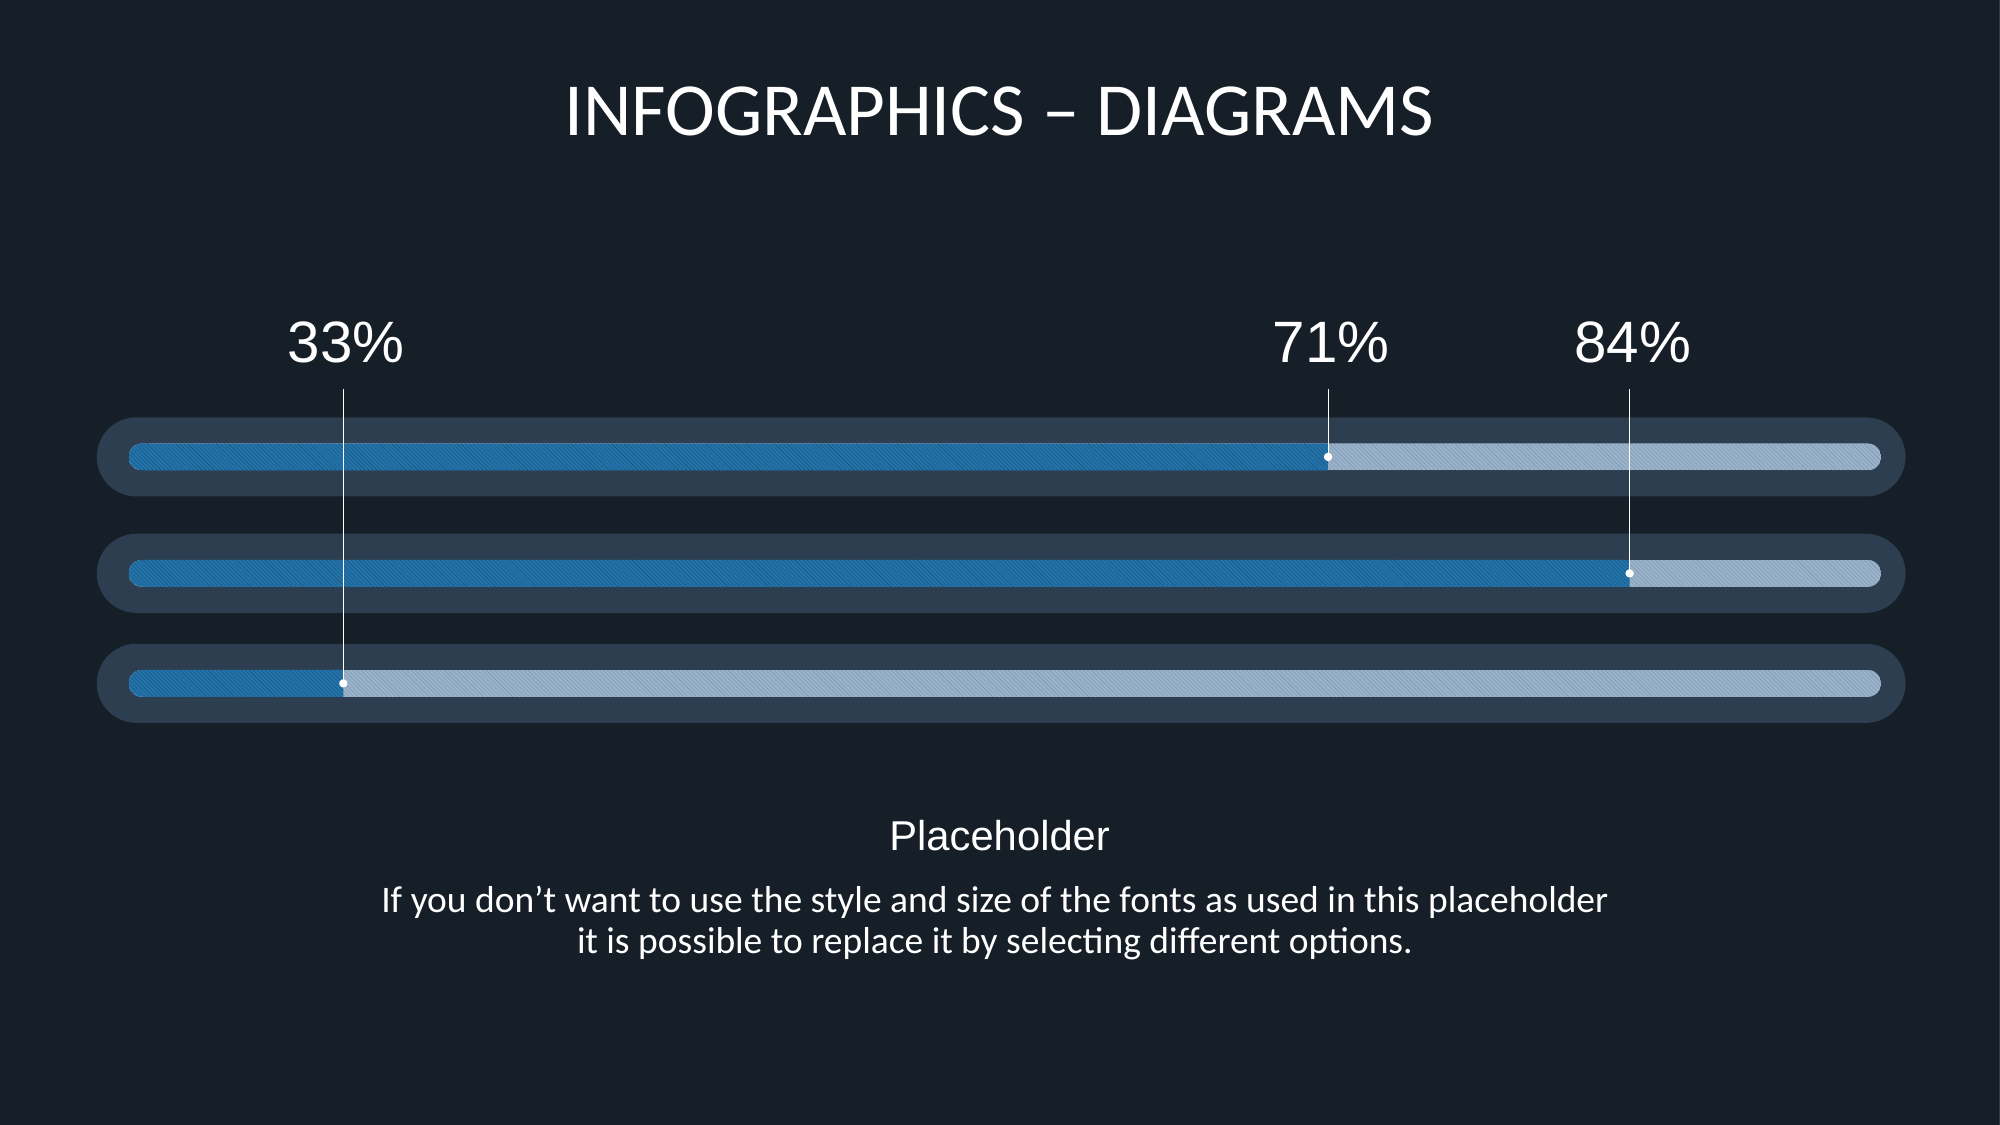

# Infographics – Diagrams
33%
84%
71%

Placeholder
If you don’t want to use the style and size of the fonts as used in this placeholder
it is possible to replace it by selecting different options.